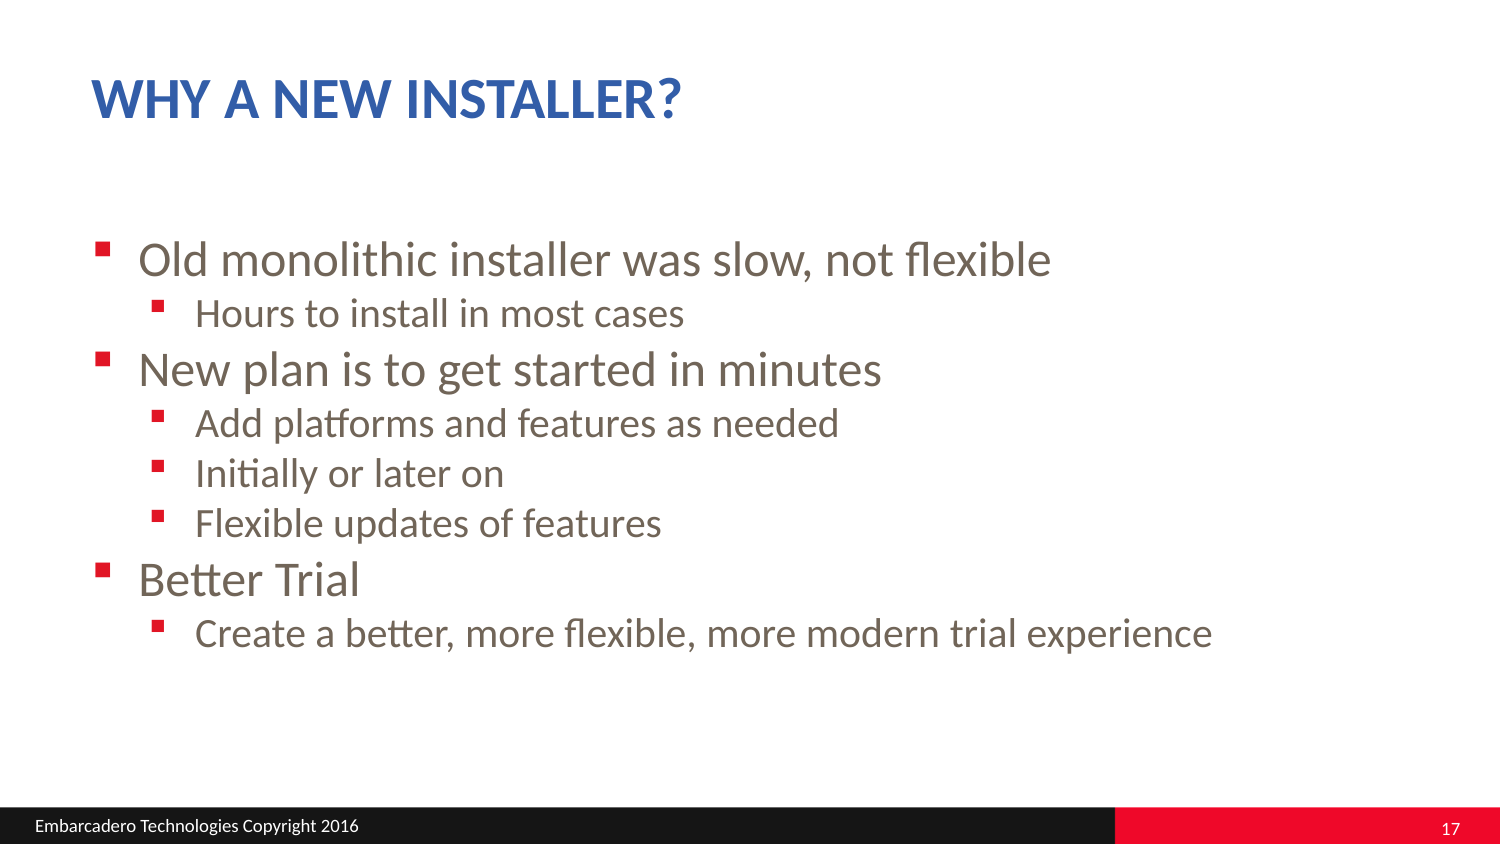

# Why a new installer?
Old monolithic installer was slow, not flexible
Hours to install in most cases
New plan is to get started in minutes
Add platforms and features as needed
Initially or later on
Flexible updates of features
Better Trial
Create a better, more flexible, more modern trial experience

17